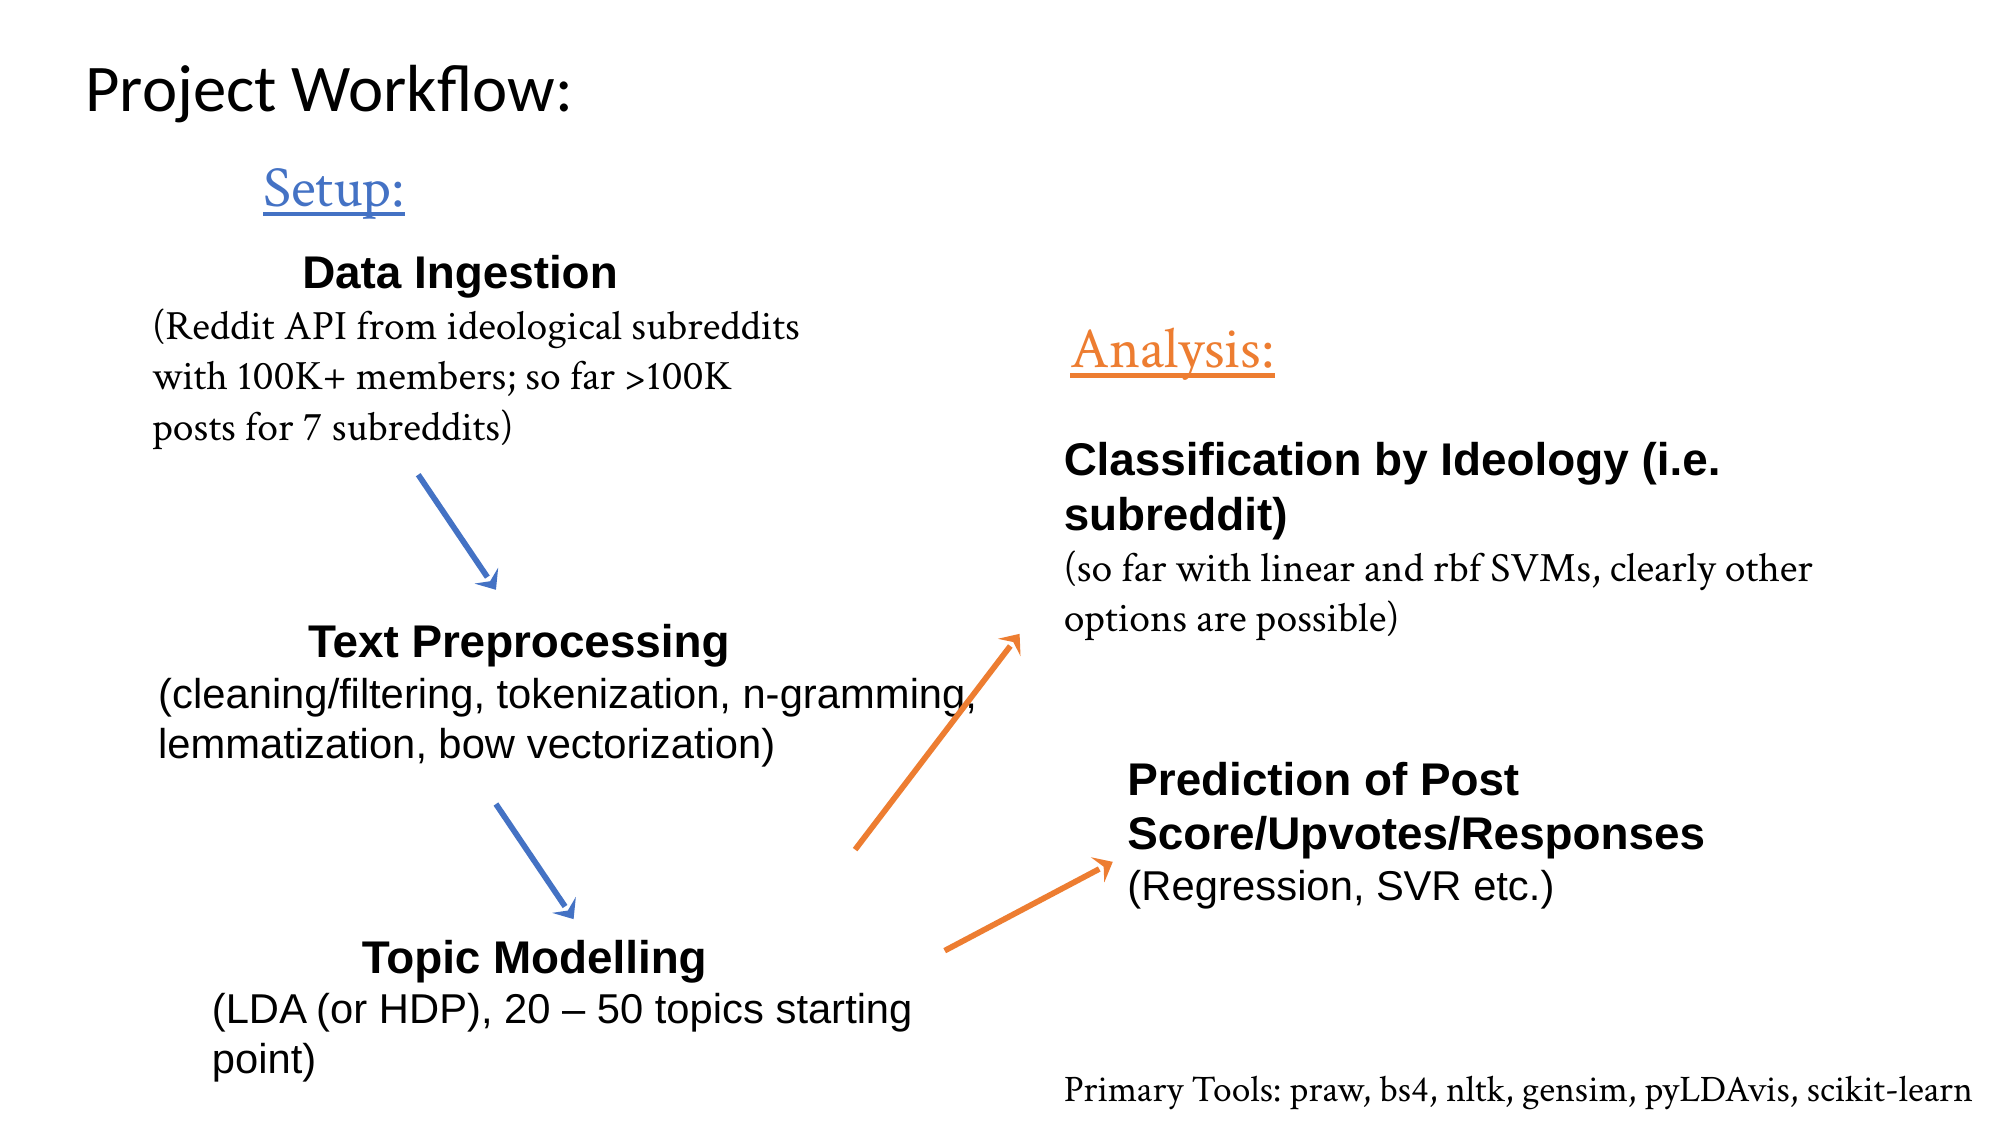

# Project Workflow:
Setup:
	Data Ingestion
(Reddit API from ideological subreddits with 100K+ members; so far >100K posts for 7 subreddits)
Analysis:
Classification by Ideology (i.e. subreddit)
(so far with linear and rbf SVMs, clearly other options are possible)
	Text Preprocessing
(cleaning/filtering, tokenization, n-gramming, lemmatization, bow vectorization)
Prediction of Post Score/Upvotes/Responses
(Regression, SVR etc.)
	Topic Modelling
(LDA (or HDP), 20 – 50 topics starting point)
Primary Tools: praw, bs4, nltk, gensim, pyLDAvis, scikit-learn